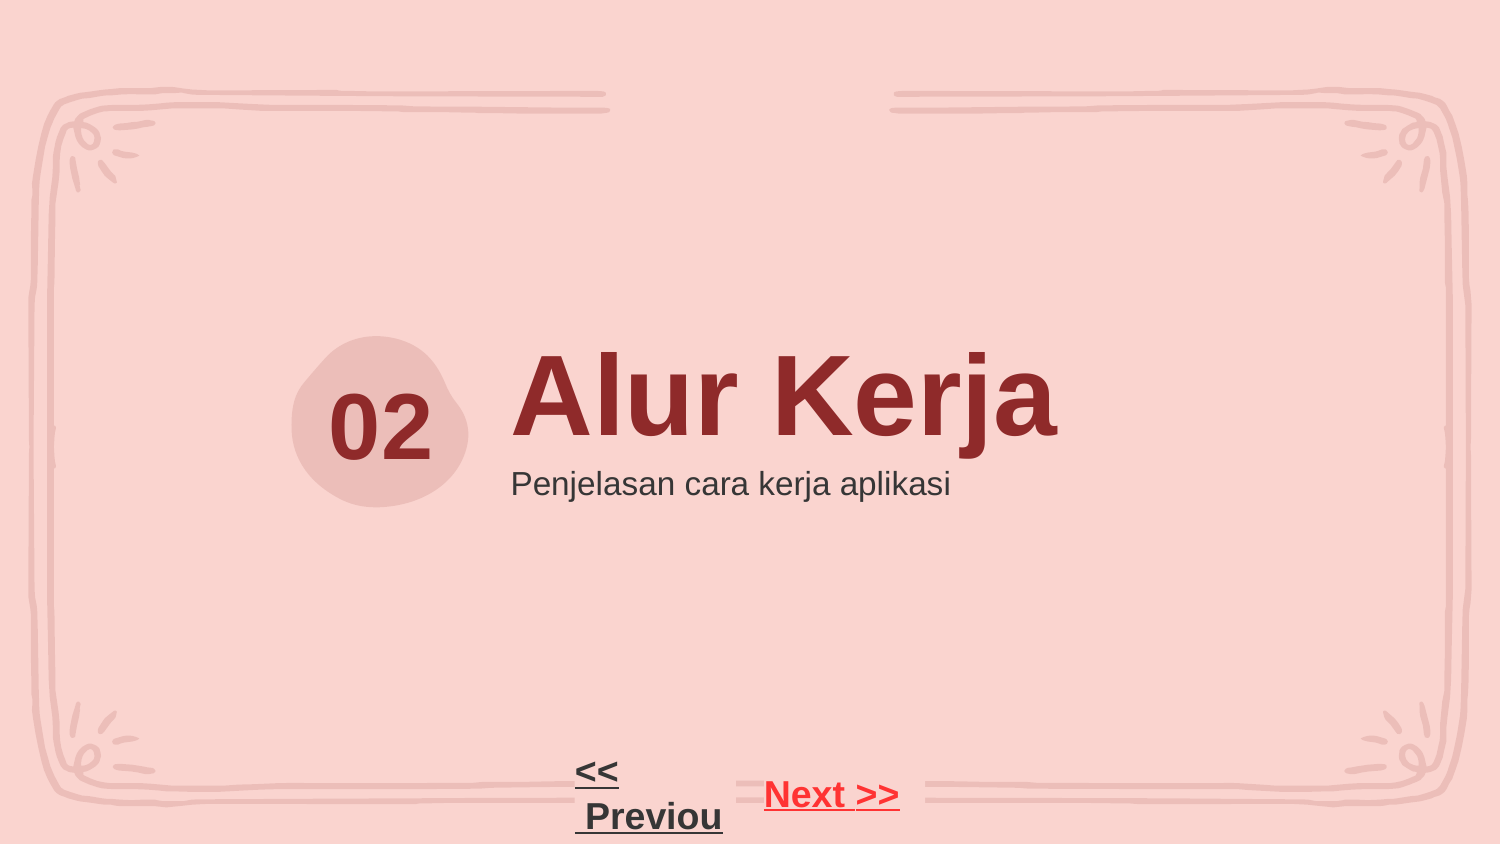

# Alur Kerja

02
Penjelasan cara kerja aplikasi
<< Previous
Next >>